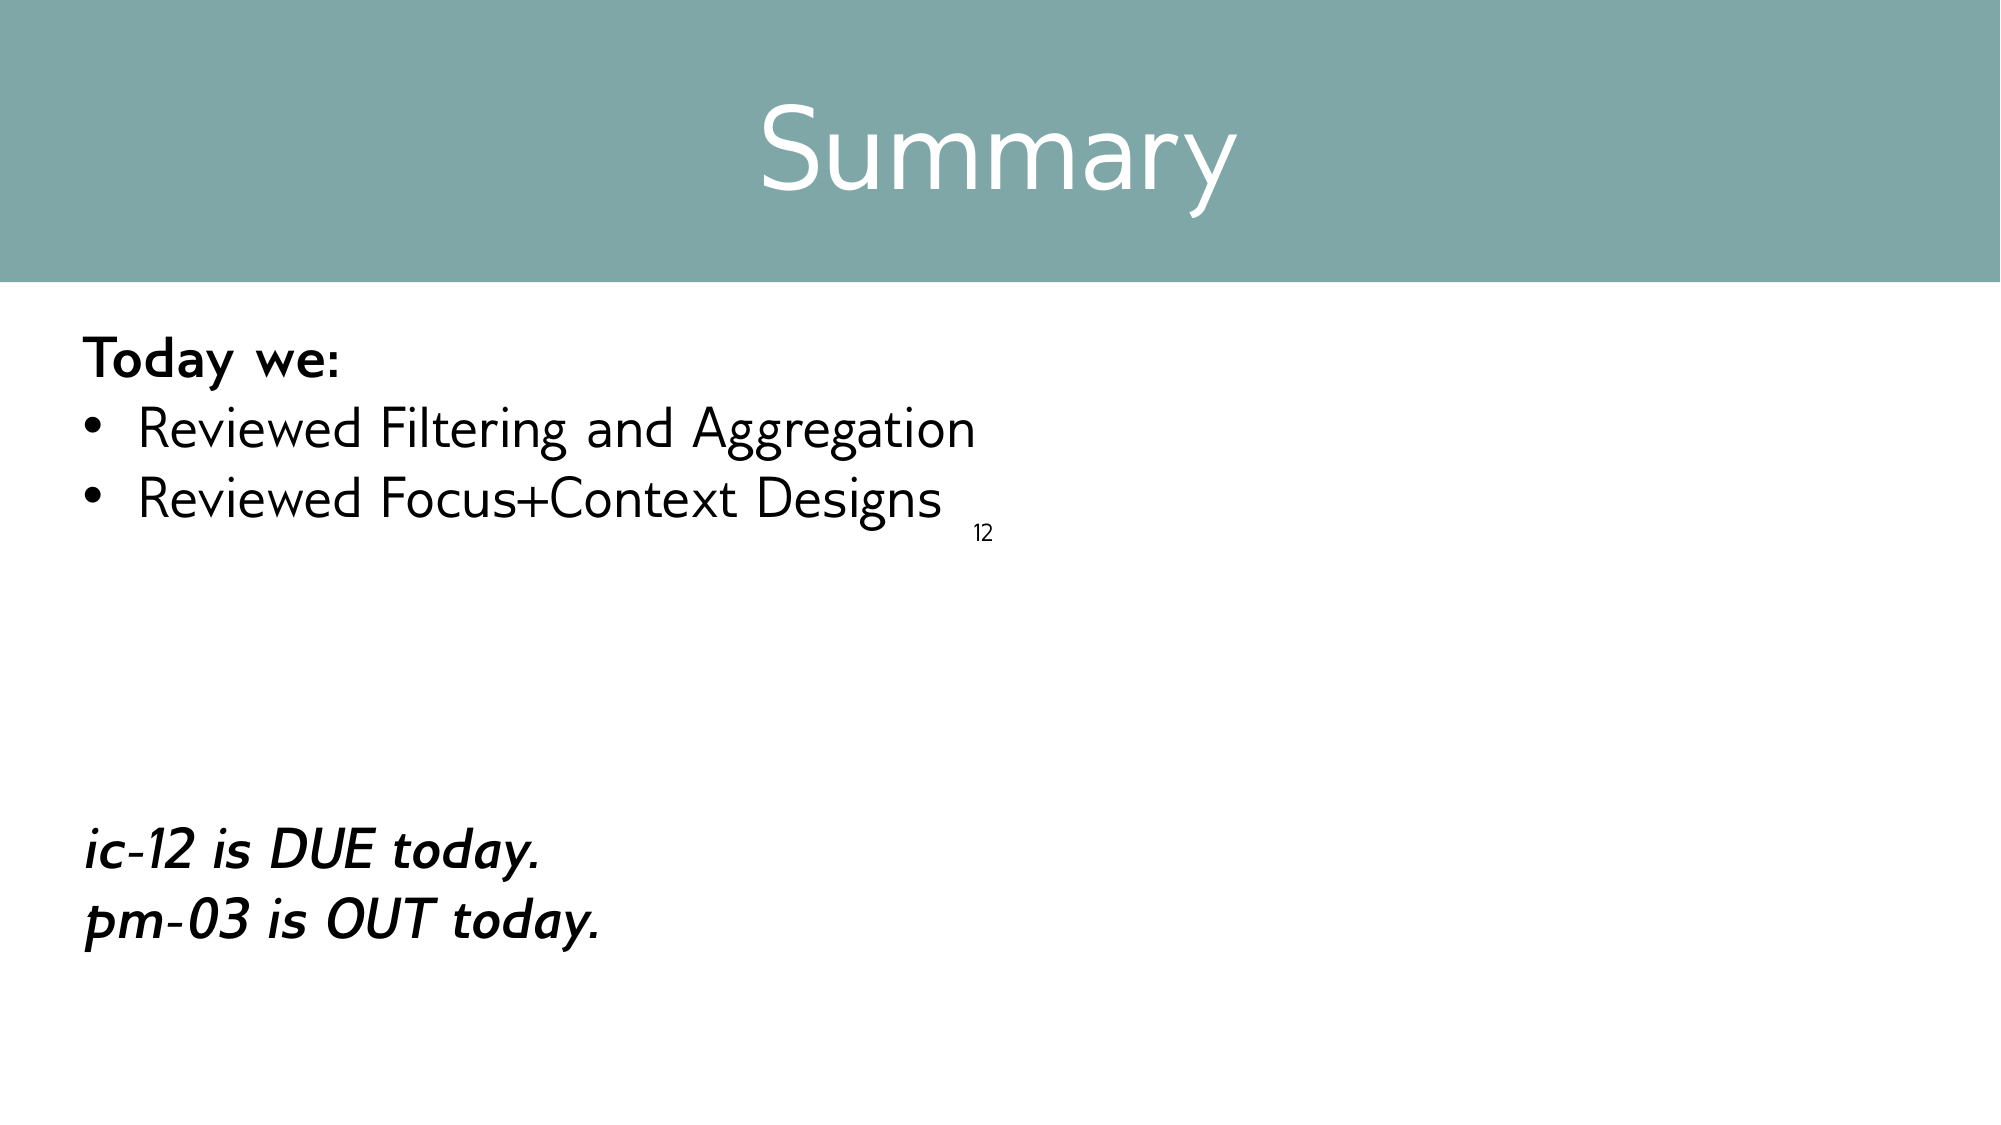

Summary
Today we:
Reviewed Filtering and Aggregation
Reviewed Focus+Context Designs
12
ic-12 is DUE today.
pm-03 is OUT today.